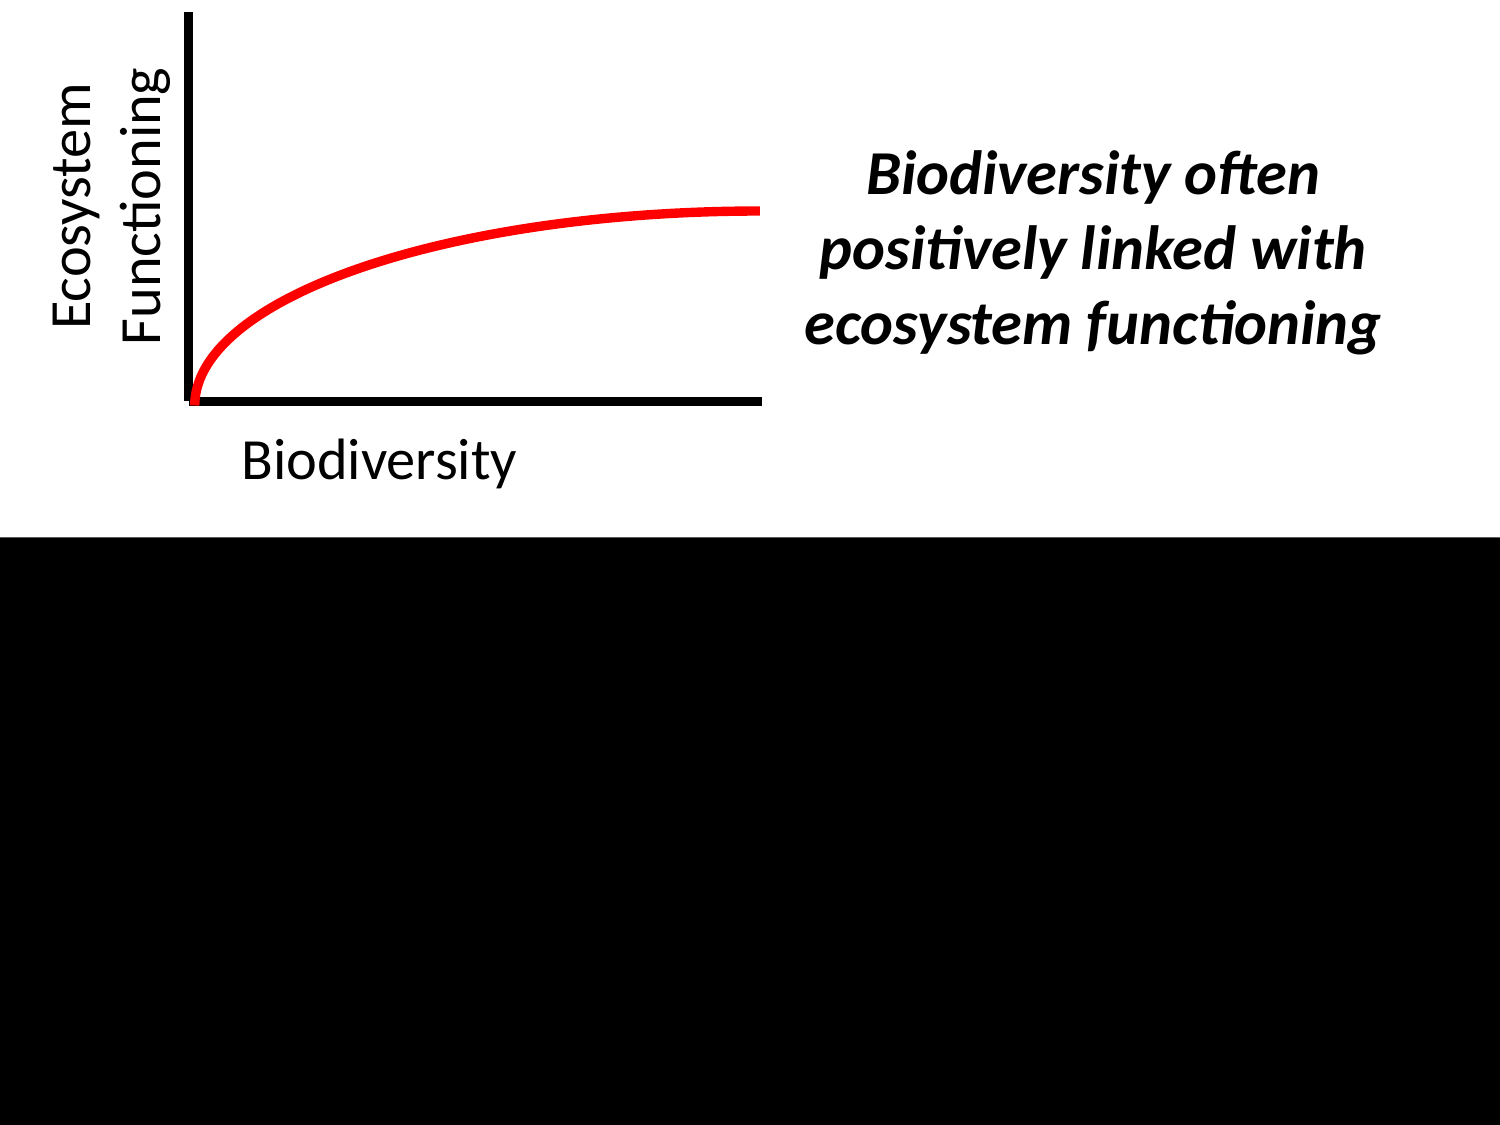

Ecosystem Functioning
Biodiversity

Biodiversity often positively linked with ecosystem functioning